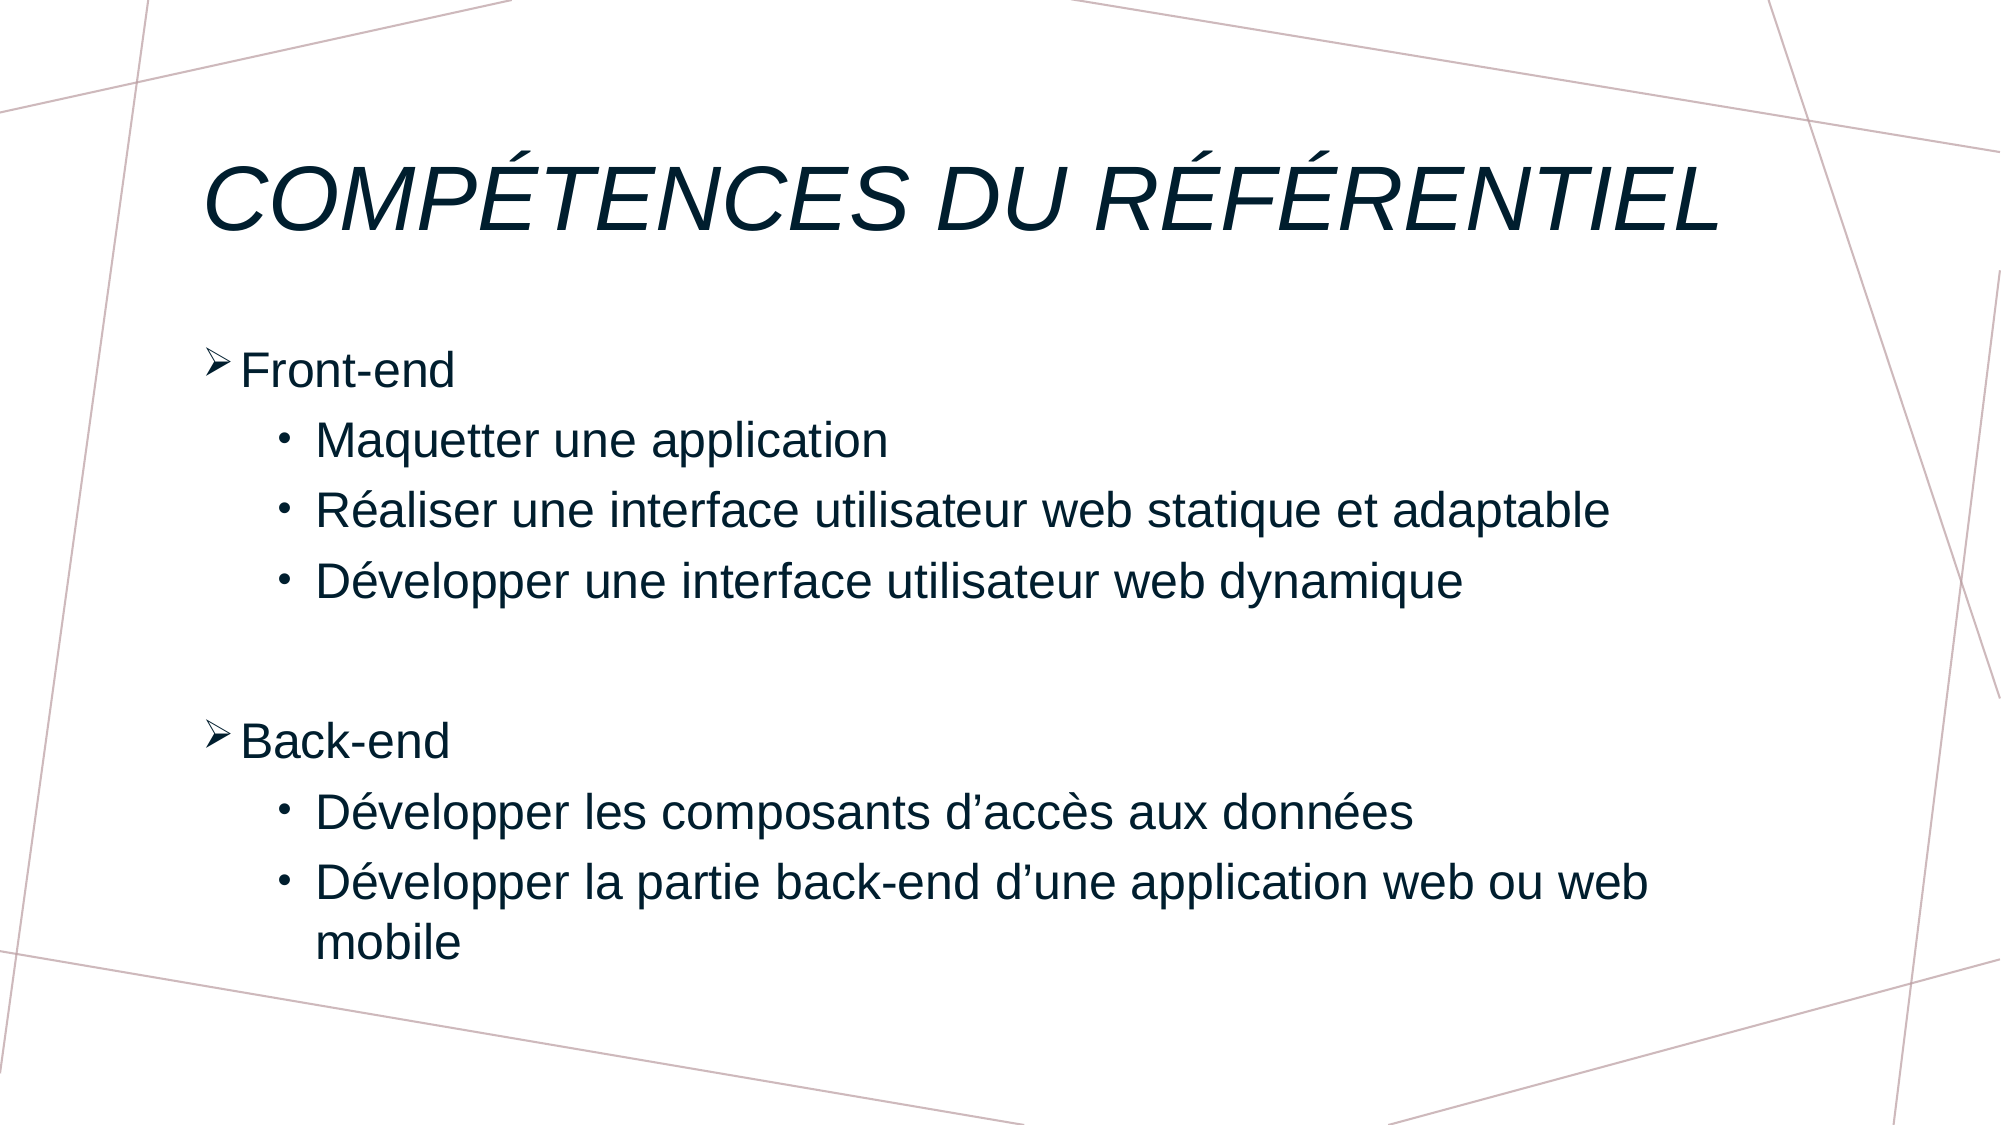

# Compétences du référentiel
Front-end
Maquetter une application
Réaliser une interface utilisateur web statique et adaptable
Développer une interface utilisateur web dynamique

Back-end
Développer les composants d’accès aux données
Développer la partie back-end d’une application web ou web mobile